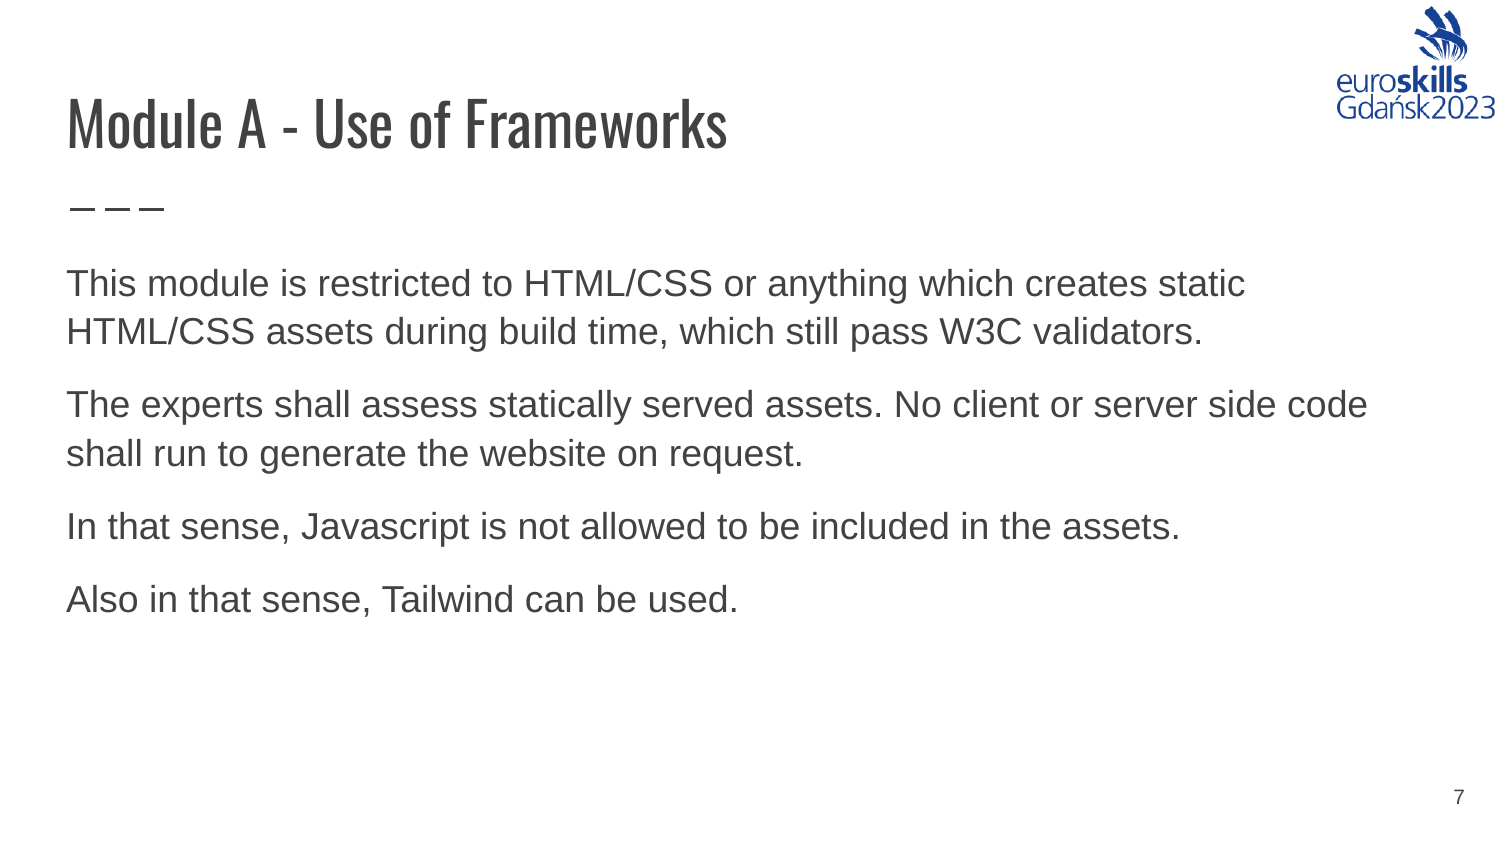

# Module A - Use of Frameworks
This module is restricted to HTML/CSS or anything which creates static HTML/CSS assets during build time, which still pass W3C validators.
The experts shall assess statically served assets. No client or server side code shall run to generate the website on request.
In that sense, Javascript is not allowed to be included in the assets.
Also in that sense, Tailwind can be used.

7